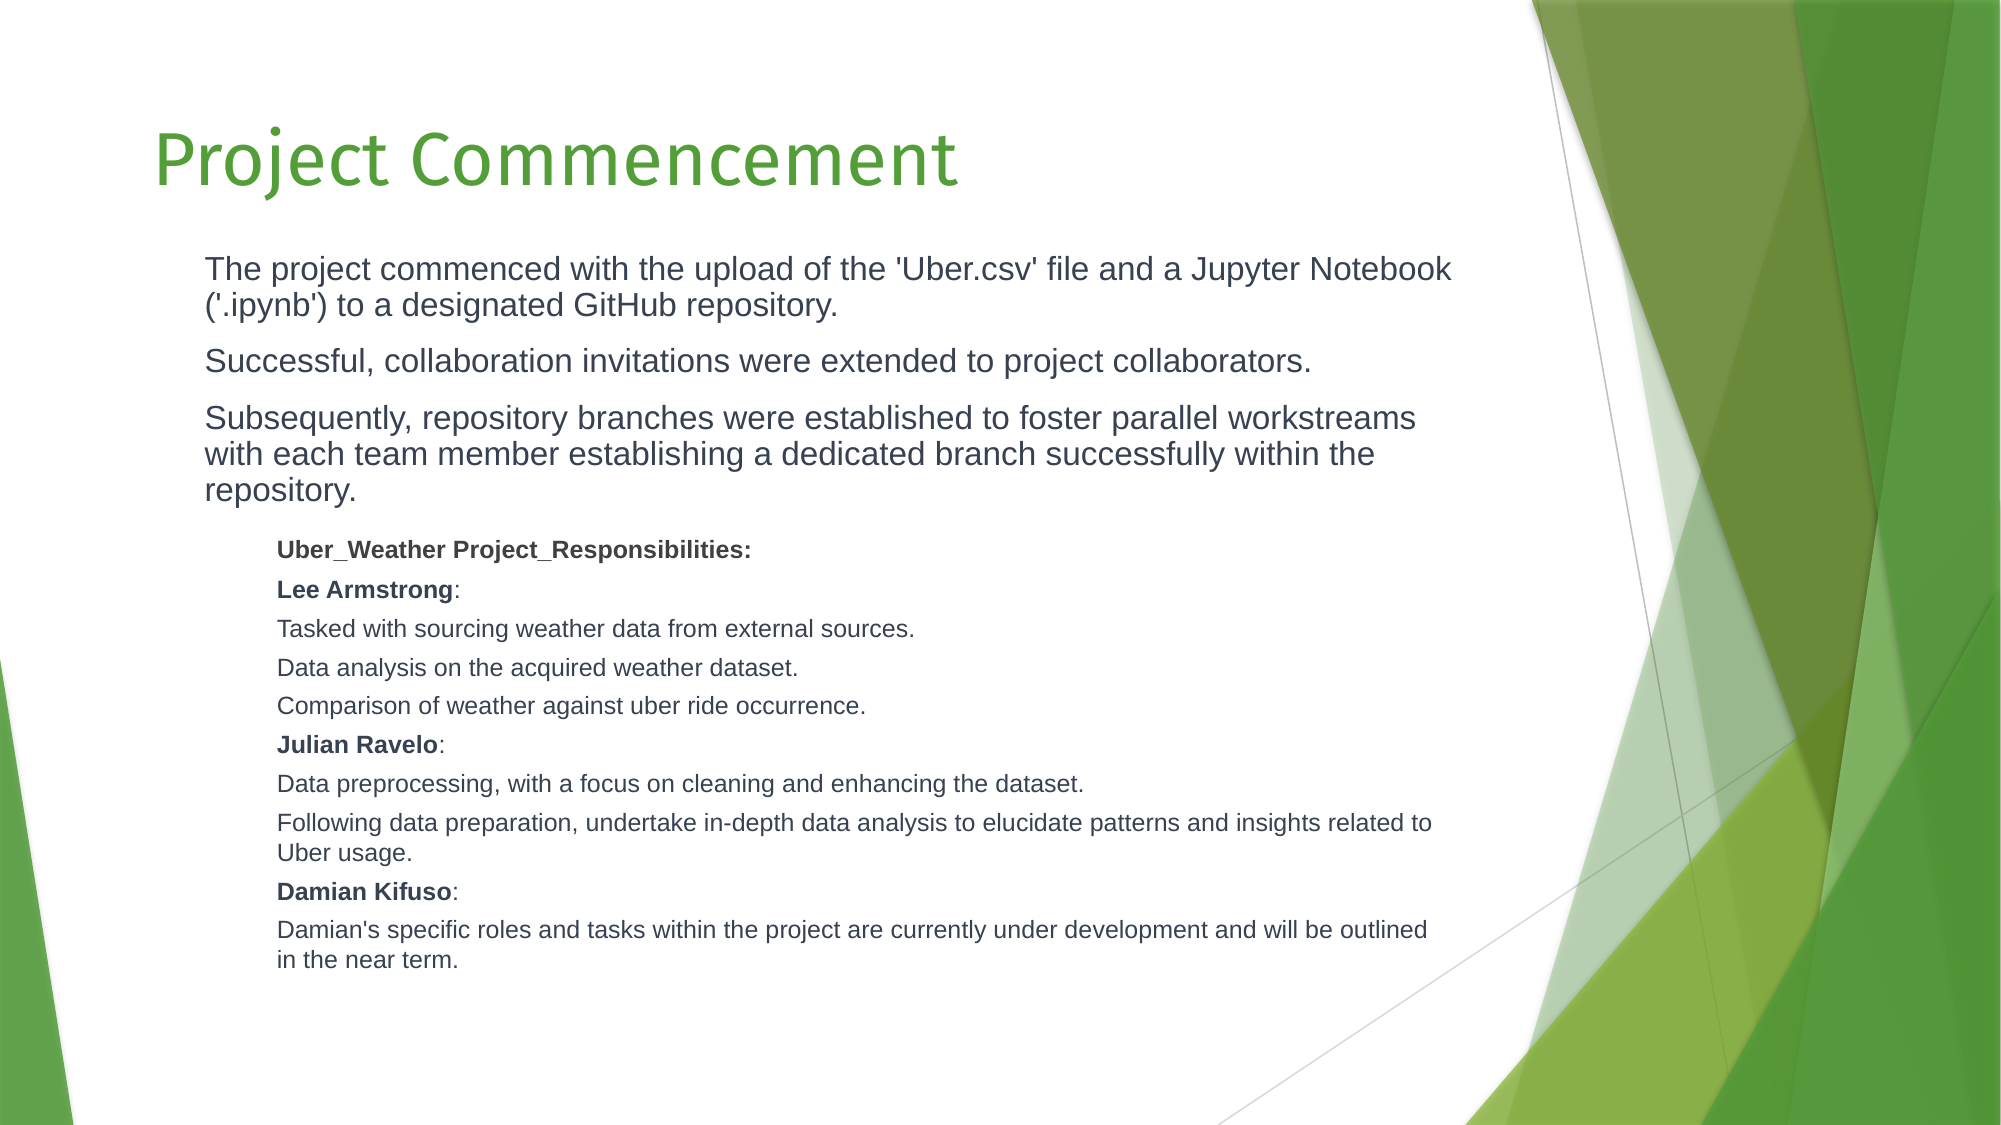

# Project Commencement
The project commenced with the upload of the 'Uber.csv' file and a Jupyter Notebook ('.ipynb') to a designated GitHub repository.
Successful, collaboration invitations were extended to project collaborators.
Subsequently, repository branches were established to foster parallel workstreams with each team member establishing a dedicated branch successfully within the repository.

Uber_Weather Project_Responsibilities:
Lee Armstrong:
Tasked with sourcing weather data from external sources.
Data analysis on the acquired weather dataset.
Comparison of weather against uber ride occurrence.
Julian Ravelo:
Data preprocessing, with a focus on cleaning and enhancing the dataset.
Following data preparation, undertake in-depth data analysis to elucidate patterns and insights related to Uber usage.
Damian Kifuso:
Damian's specific roles and tasks within the project are currently under development and will be outlined in the near term.